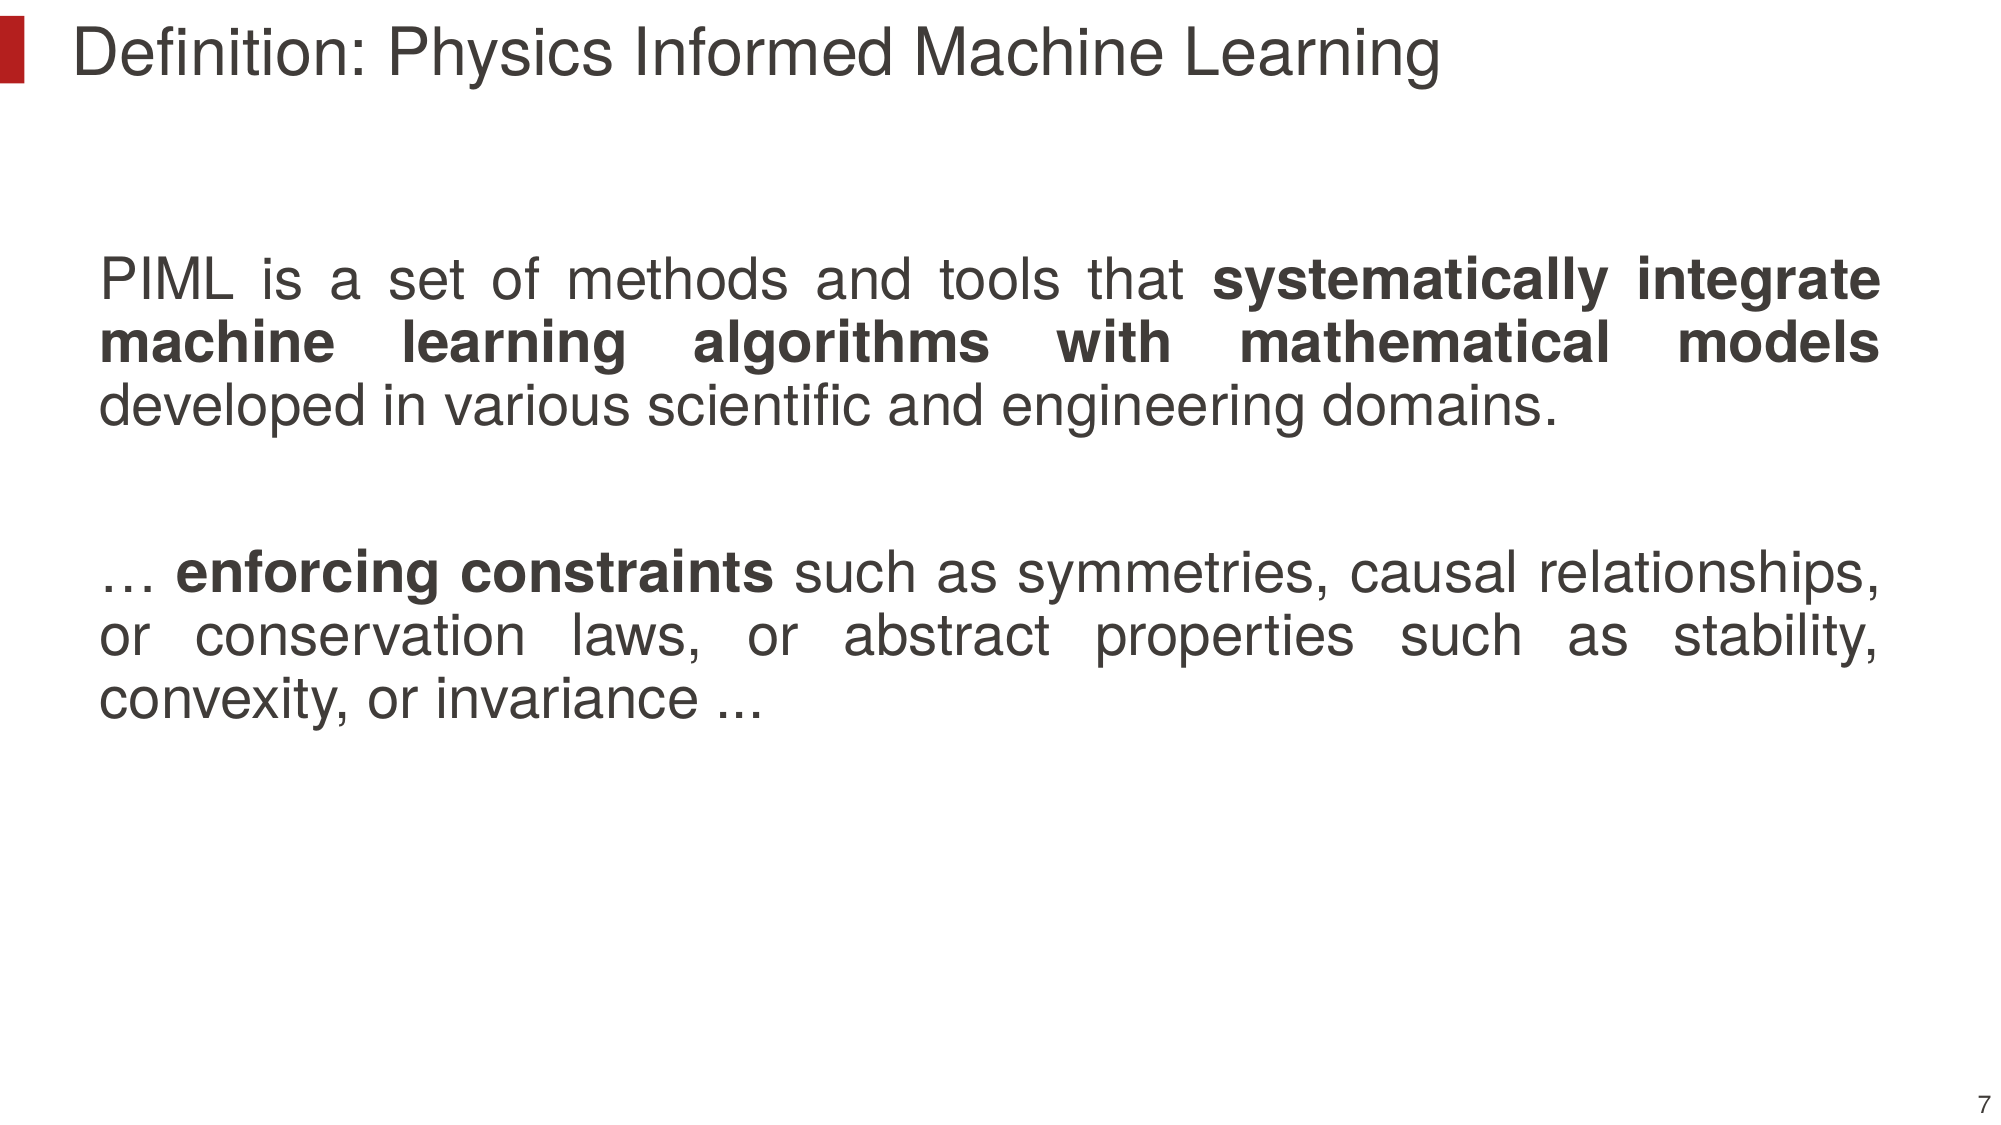

# Definition: Physics Informed Machine Learning
PIML is a set of methods and tools that systematically integrate machine learning algorithms with mathematical models developed in various scientific and engineering domains.

… enforcing constraints such as symmetries, causal relationships, or conservation laws, or abstract properties such as stability, convexity, or invariance ...
7